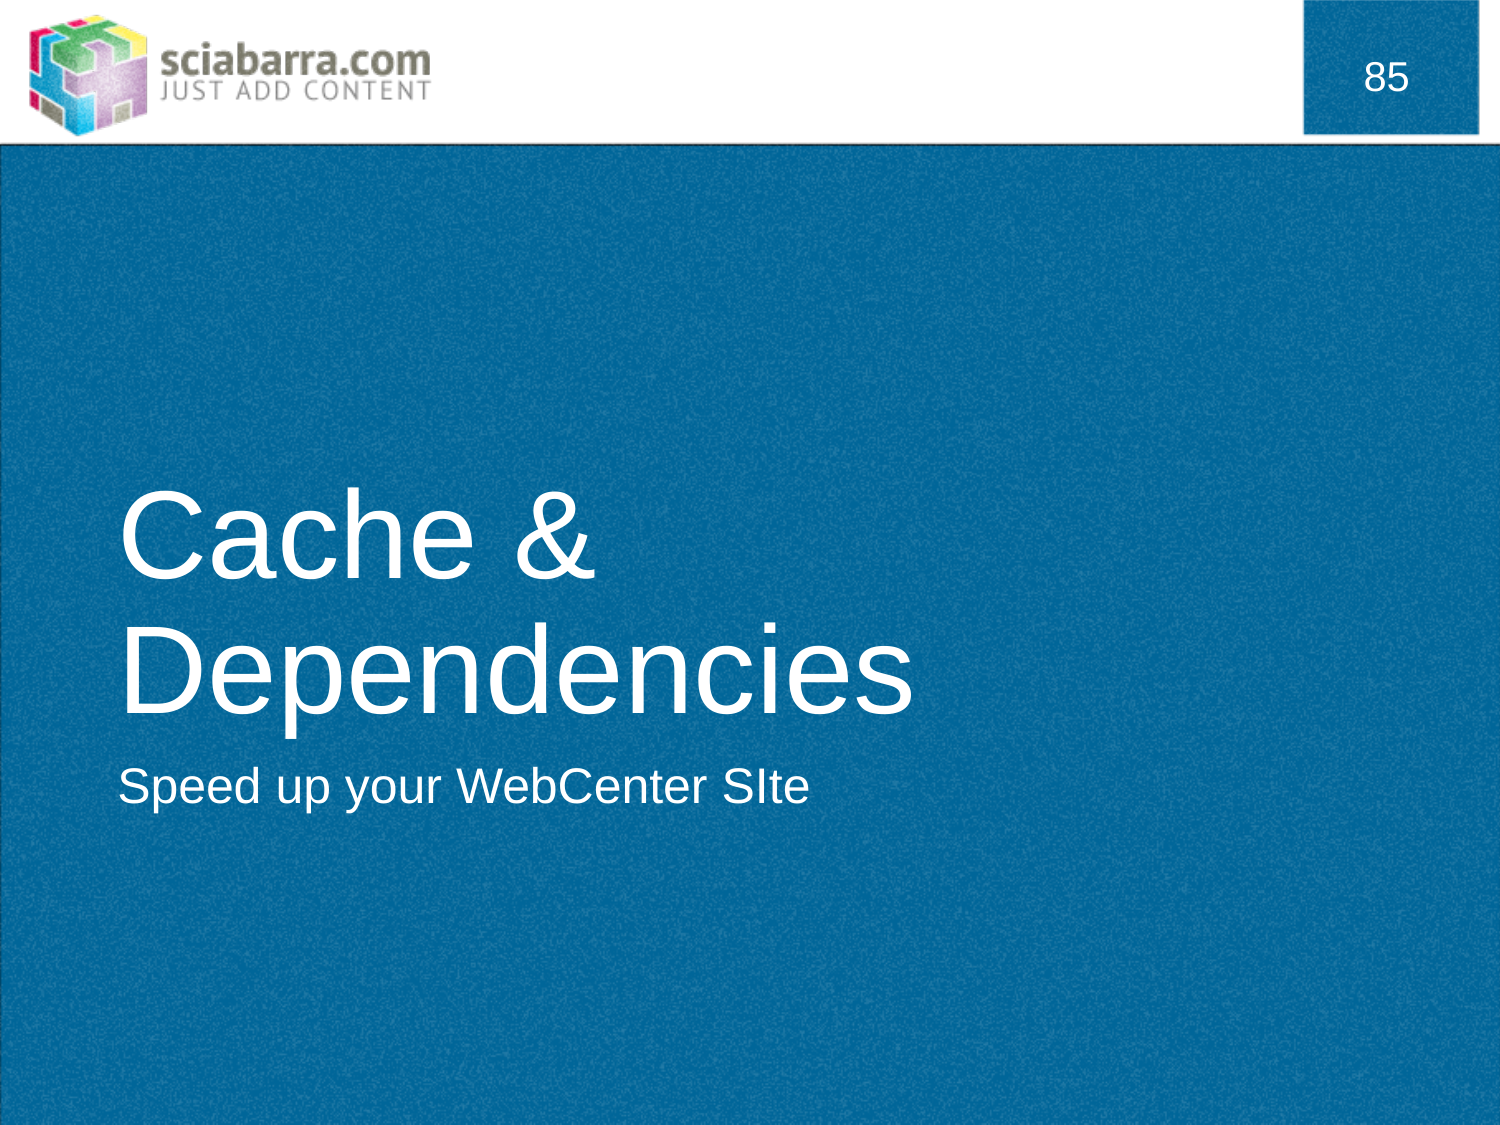

85
# Cache & Dependencies
Speed up your WebCenter SIte